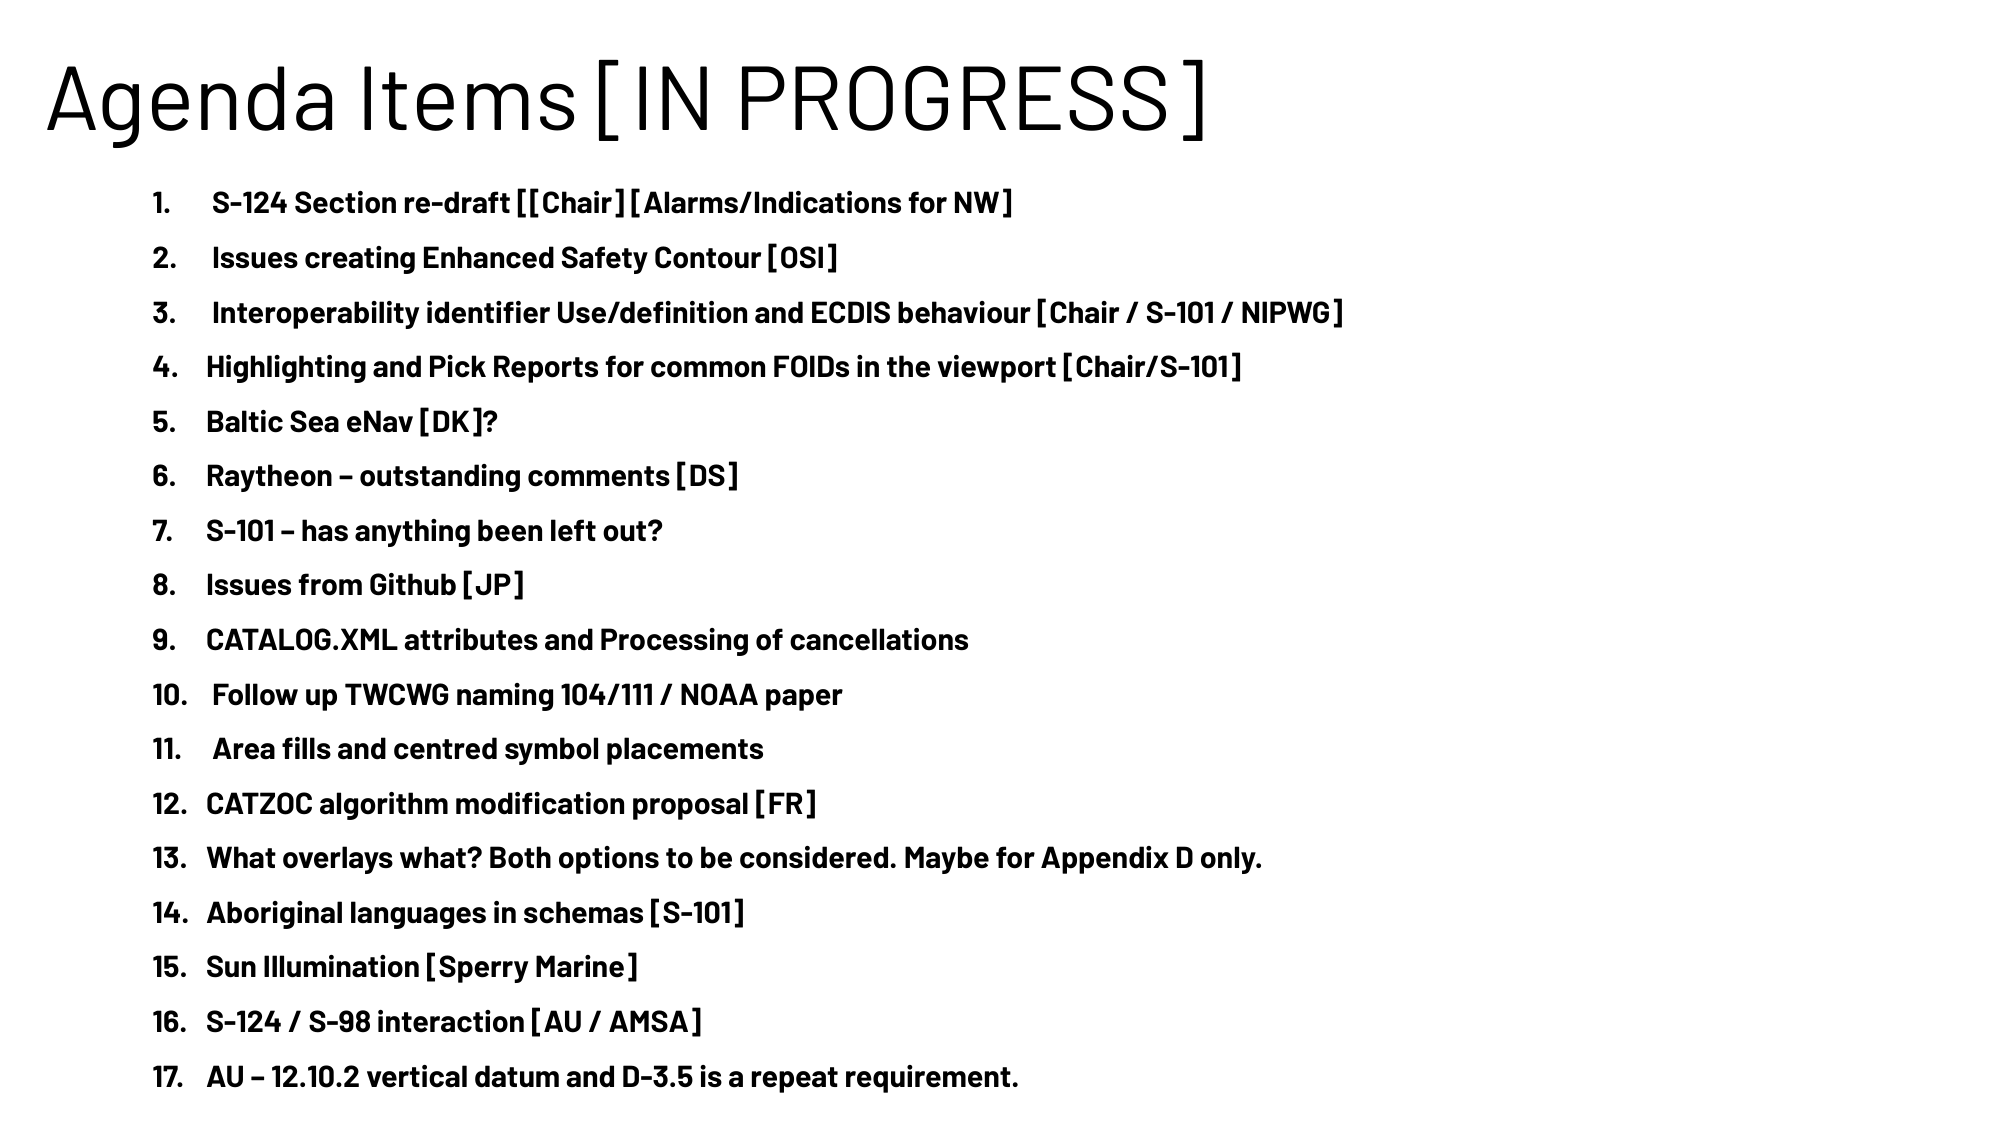

# Agenda Items [IN PROGRESS]
 S-124 Section re-draft [[Chair] [Alarms/Indications for NW]
 Issues creating Enhanced Safety Contour [OSI]
 Interoperability identifier Use/definition and ECDIS behaviour [Chair / S-101 / NIPWG]
Highlighting and Pick Reports for common FOIDs in the viewport [Chair/S-101]
Baltic Sea eNav [DK]?
Raytheon – outstanding comments [DS]
S-101 – has anything been left out?
Issues from Github [JP]
CATALOG.XML attributes and Processing of cancellations
 Follow up TWCWG naming 104/111 / NOAA paper
 Area fills and centred symbol placements
CATZOC algorithm modification proposal [FR]
What overlays what? Both options to be considered. Maybe for Appendix D only.
Aboriginal languages in schemas [S-101]
Sun Illumination [Sperry Marine]
S-124 / S-98 interaction [AU / AMSA]
AU – 12.10.2 vertical datum and D-3.5 is a repeat requirement.